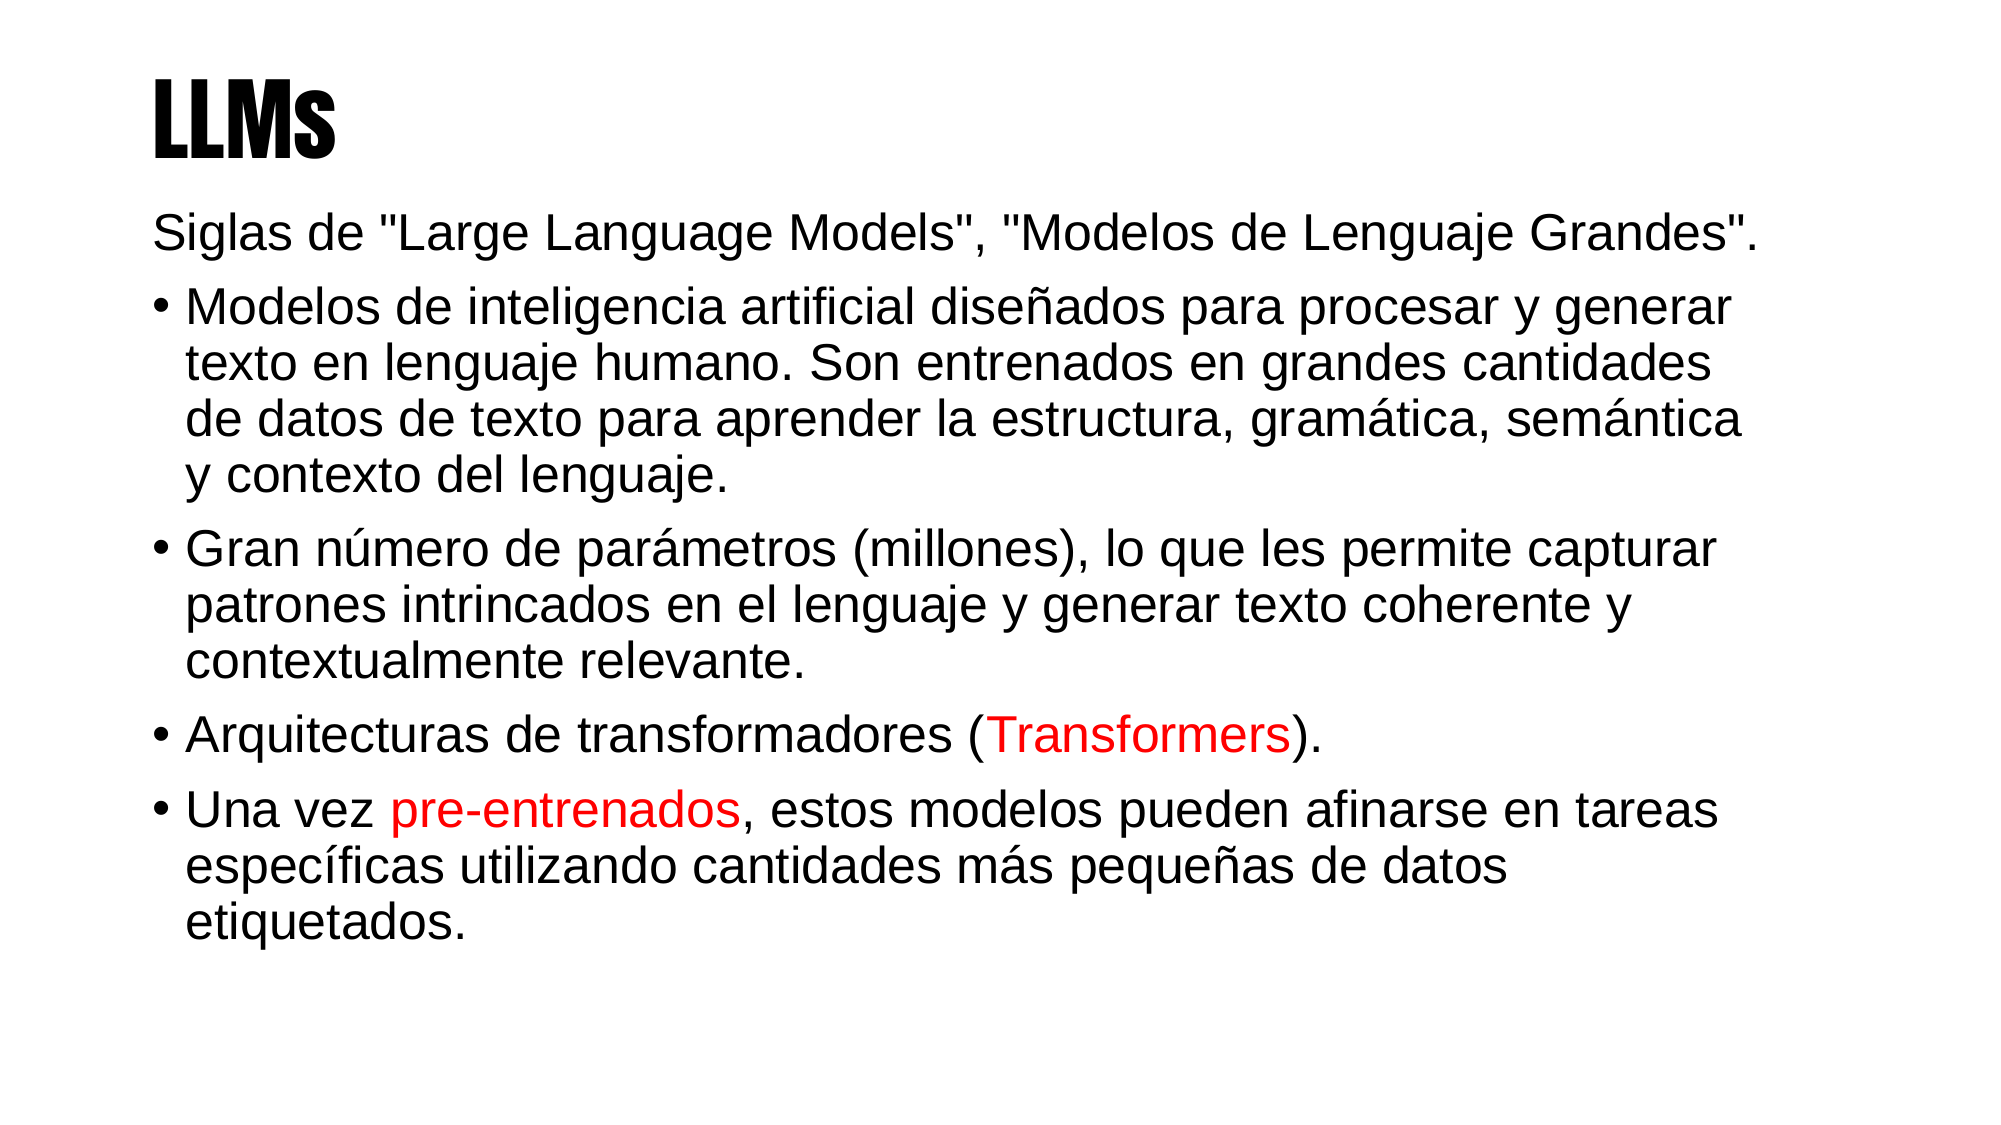

# LLMs
Siglas de "Large Language Models", "Modelos de Lenguaje Grandes".
Modelos de inteligencia artificial diseñados para procesar y generar texto en lenguaje humano. Son entrenados en grandes cantidades de datos de texto para aprender la estructura, gramática, semántica y contexto del lenguaje.
Gran número de parámetros (millones), lo que les permite capturar patrones intrincados en el lenguaje y generar texto coherente y contextualmente relevante.
Arquitecturas de transformadores (Transformers).
Una vez pre-entrenados, estos modelos pueden afinarse en tareas específicas utilizando cantidades más pequeñas de datos etiquetados.